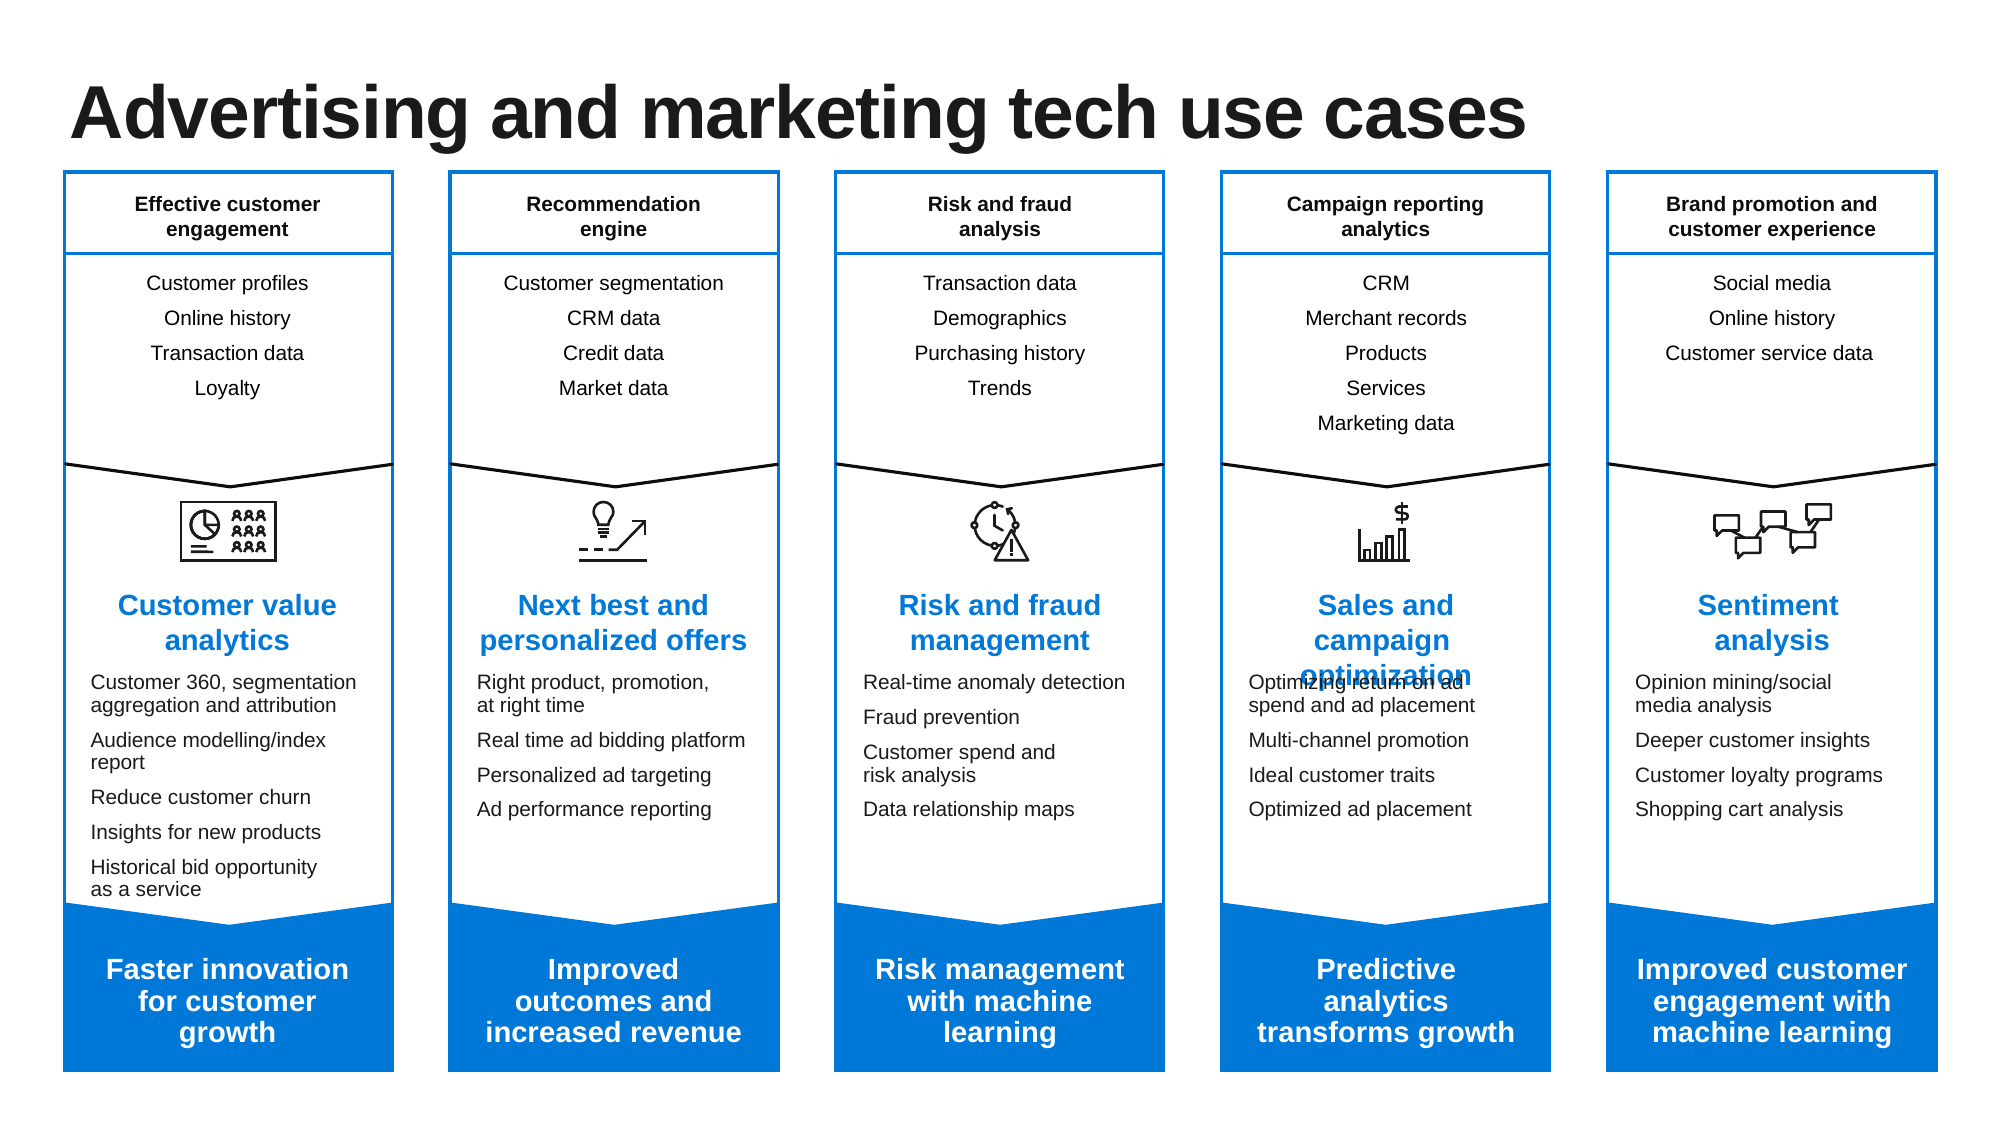

# Advertising and marketing tech use cases

Effective customer engagement
Recommendation
engine
Risk and fraud
analysis
Campaign reporting analytics
Brand promotion and customer experience
Customer profiles
Online history
Transaction data
Loyalty
Customer segmentation
CRM data
Credit data
Market data
Transaction data
Demographics
Purchasing history
Trends
CRM
Merchant records
Products
Services
Marketing data
Social media
Online history
Customer service data

Customer value analytics
Next best and personalized offers
Risk and fraud management
Sales and campaign
optimization
Sentiment
analysis
Customer 360, segmentation aggregation and attribution
Audience modelling/index report
Reduce customer churn
Insights for new products
Historical bid opportunity
as a service
Right product, promotion,
at right time
Real time ad bidding platform
Personalized ad targeting
Ad performance reporting
Real-time anomaly detection
Fraud prevention
Customer spend and
risk analysis
Data relationship maps
Optimizing return on ad spend and ad placement
Multi-channel promotion
Ideal customer traits
Optimized ad placement
Opinion mining/social
media analysis
Deeper customer insights
Customer loyalty programs
Shopping cart analysis

Faster innovation
for customer
growth
Improved outcomes and increased revenue
Risk management with machine learning
Predictive
analytics
transforms growth
Improved customer engagement with machine learning